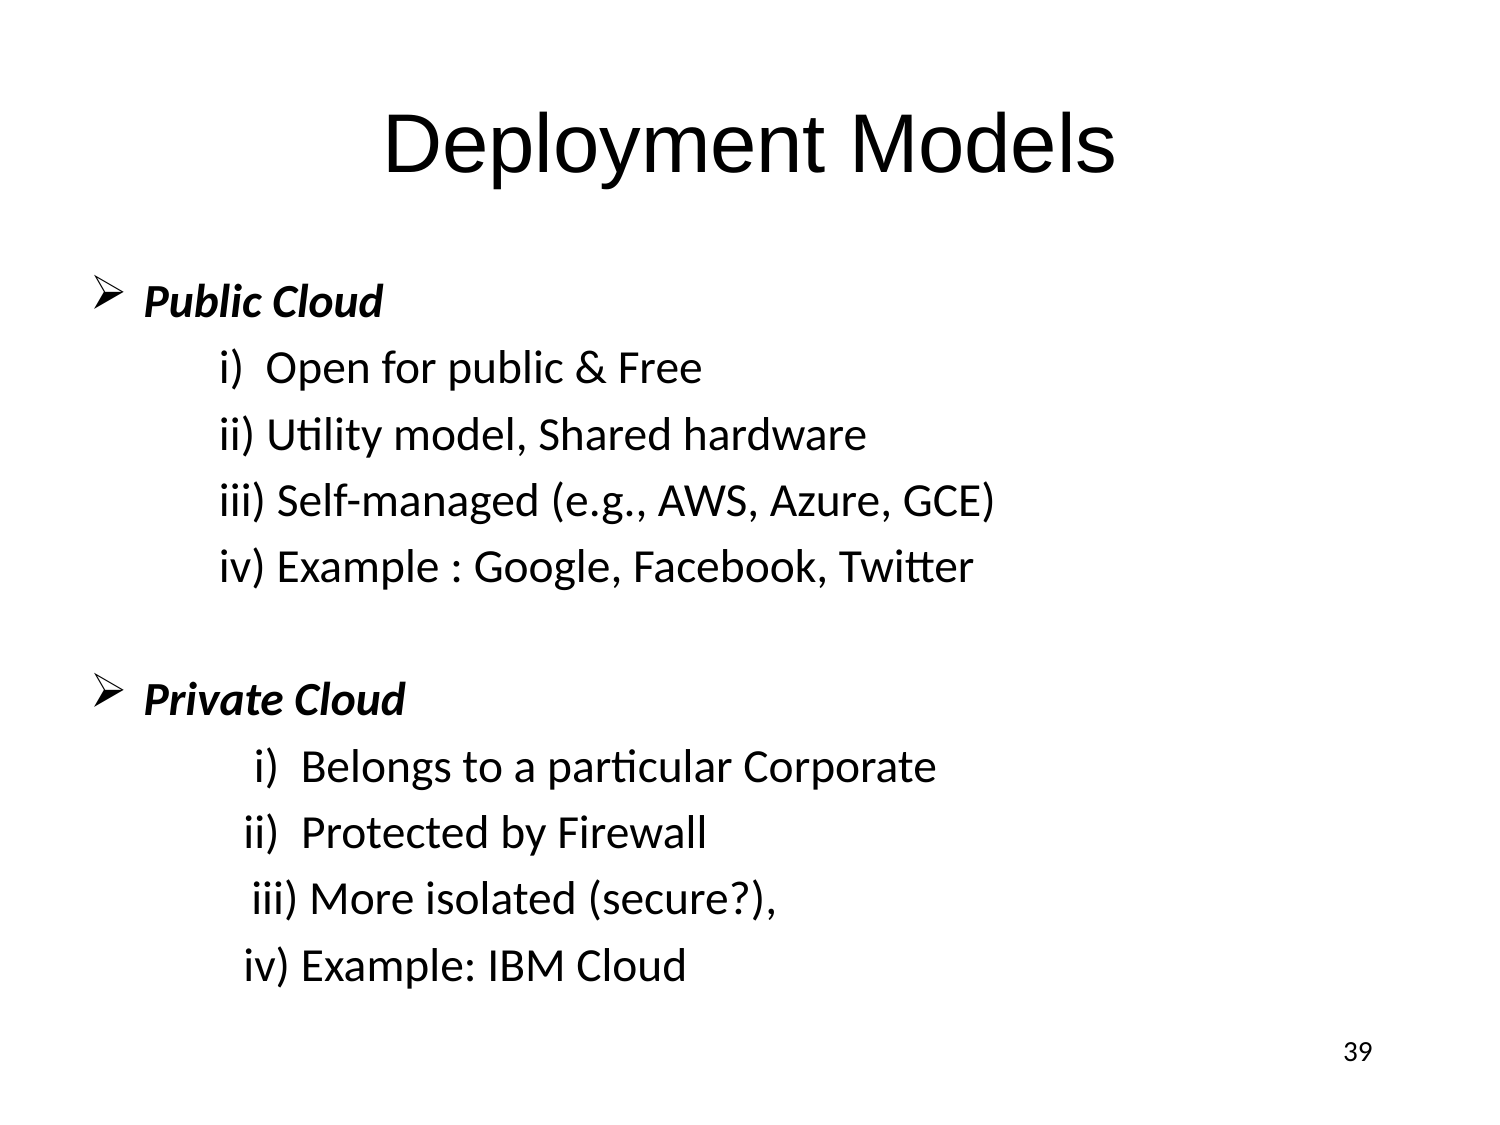

# Deployment Models
Public Cloud
            i)  Open for public & Free
            ii) Utility model, Shared hardware
            iii) Self-managed (e.g., AWS, Azure, GCE)
            iv) Example : Google, Facebook, Twitter

Private Cloud
	  i)  Belongs to a particular Corporate
	 ii)  Protected by Firewall
               iii) More isolated (secure?),
	 iv) Example: IBM Cloud
39